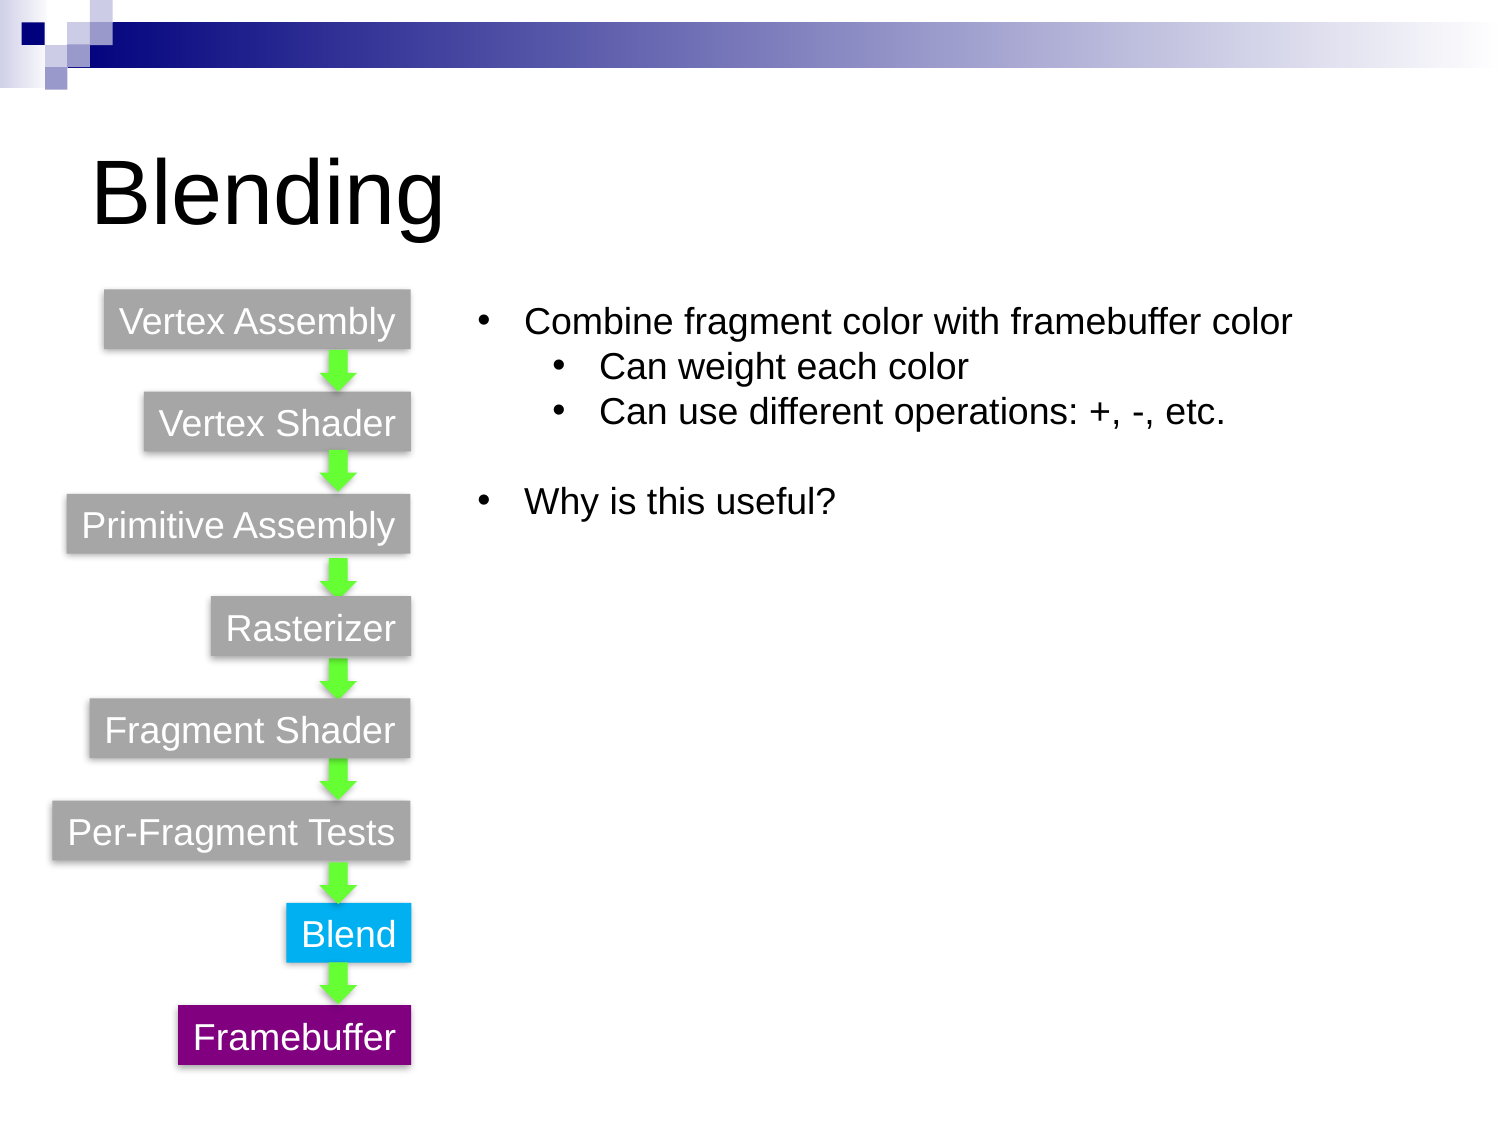

# Blending
Vertex Assembly
Combine fragment color with framebuffer color
Can weight each color
Can use different operations: +, -, etc.

Why is this useful?

Vertex Shader

Primitive Assembly

Rasterizer

Fragment Shader

Per-Fragment Tests

Blend

Framebuffer